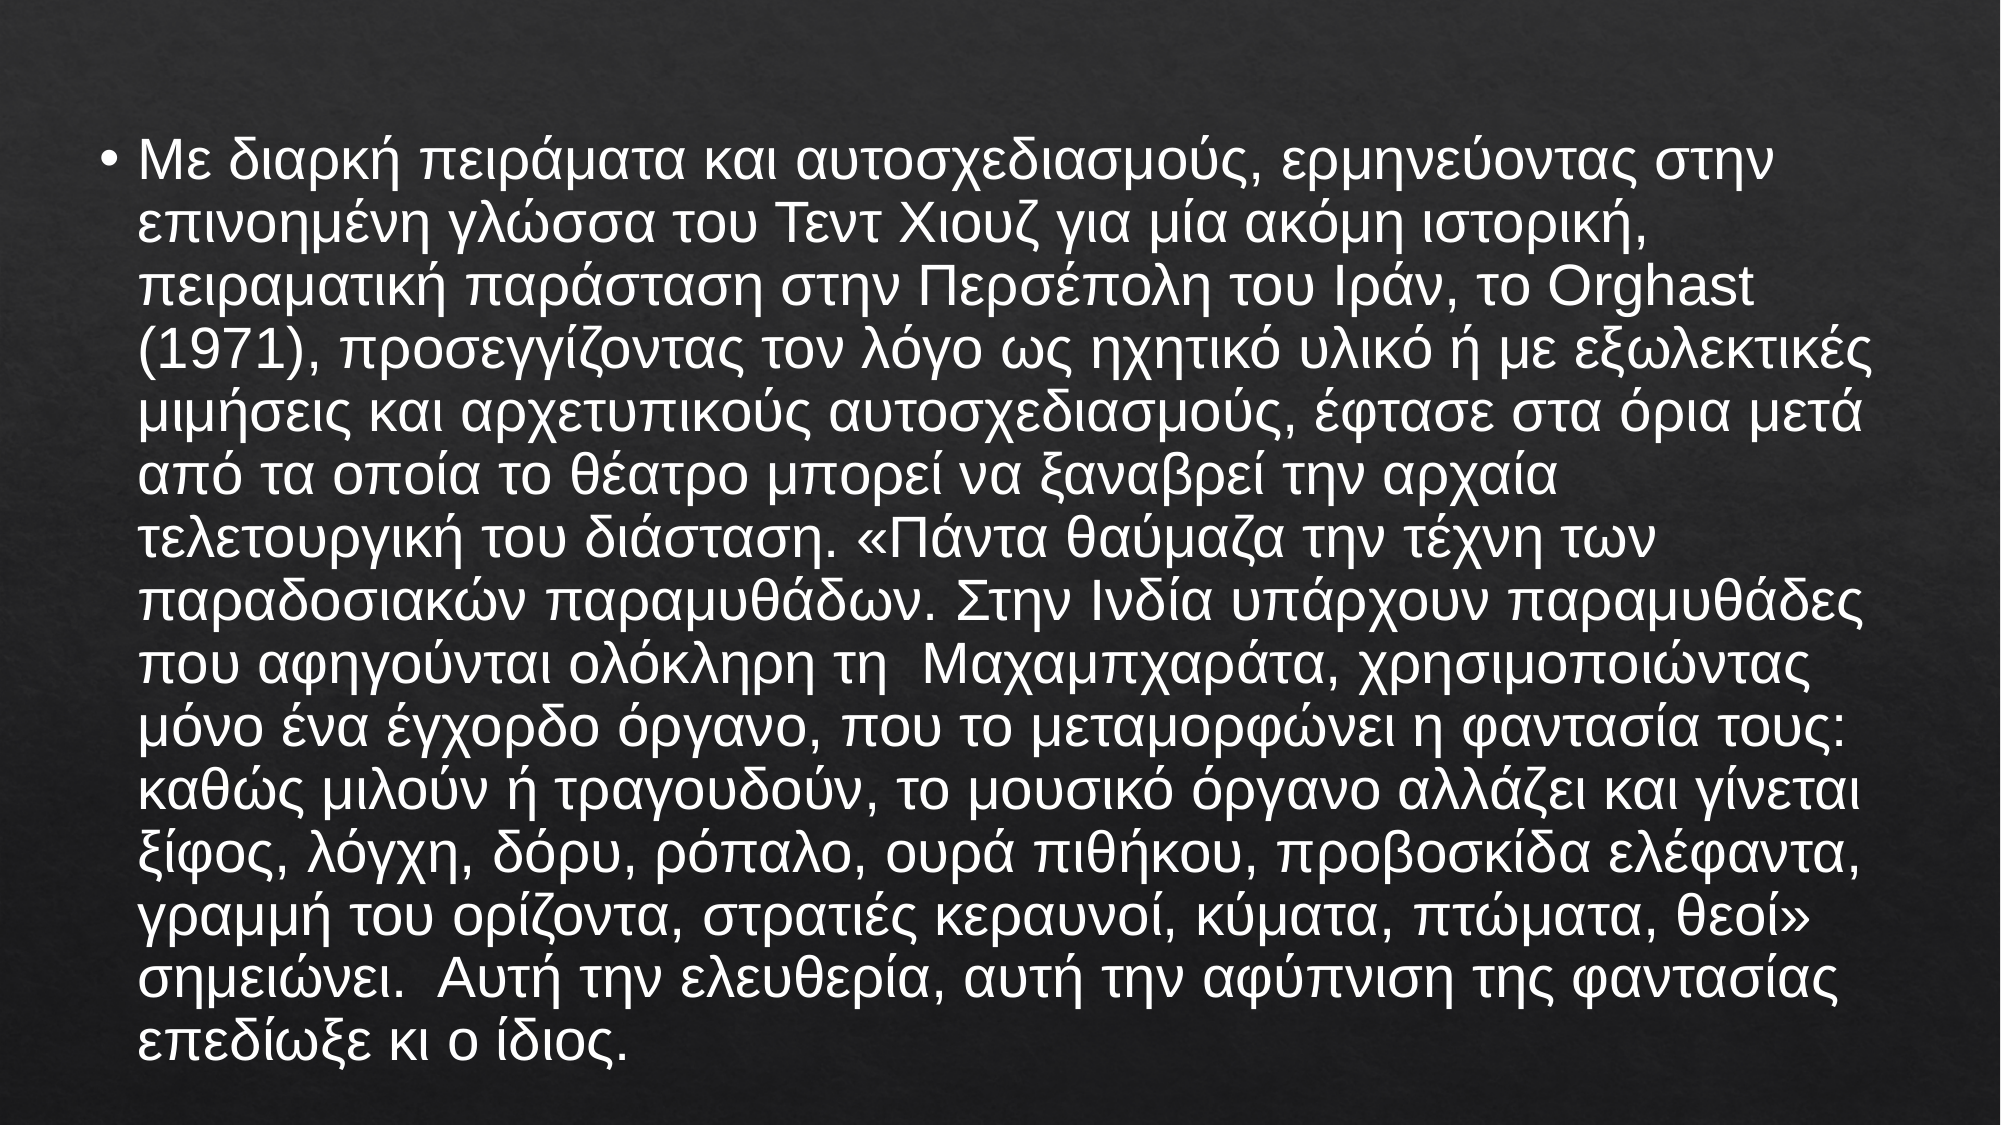

# Με διαρκή πειράματα και αυτοσχεδιασμούς, ερμηνεύοντας στην επινοημένη γλώσσα του Τεντ Χιουζ για μία ακόμη ιστορική, πειραματική παράσταση στην Περσέπολη του Ιράν, το Orghast (1971), προσεγγίζοντας τον λόγο ως ηχητικό υλικό ή με εξωλεκτικές μιμήσεις και αρχετυπικούς αυτοσχεδιασμούς, έφτασε στα όρια μετά από τα οποία το θέατρο μπορεί να ξαναβρεί την αρχαία τελετουργική του διάσταση. «Πάντα θαύμαζα την τέχνη των παραδοσιακών παραμυθάδων. Στην Ινδία υπάρχουν παραμυθάδες που αφηγούνται ολόκληρη τη  Μαχαμπχαράτα, χρησιμοποιώντας μόνο ένα έγχορδο όργανο, που το μεταμορφώνει η φαντασία τους: καθώς μιλούν ή τραγουδούν, το μουσικό όργανο αλλάζει και γίνεται ξίφος, λόγχη, δόρυ, ρόπαλο, ουρά πιθήκου, προβοσκίδα ελέφαντα, γραμμή του ορίζοντα, στρατιές κεραυνοί, κύματα, πτώματα, θεοί» σημειώνει.  Αυτή την ελευθερία, αυτή την αφύπνιση της φαντασίας  επεδίωξε κι ο ίδιος.